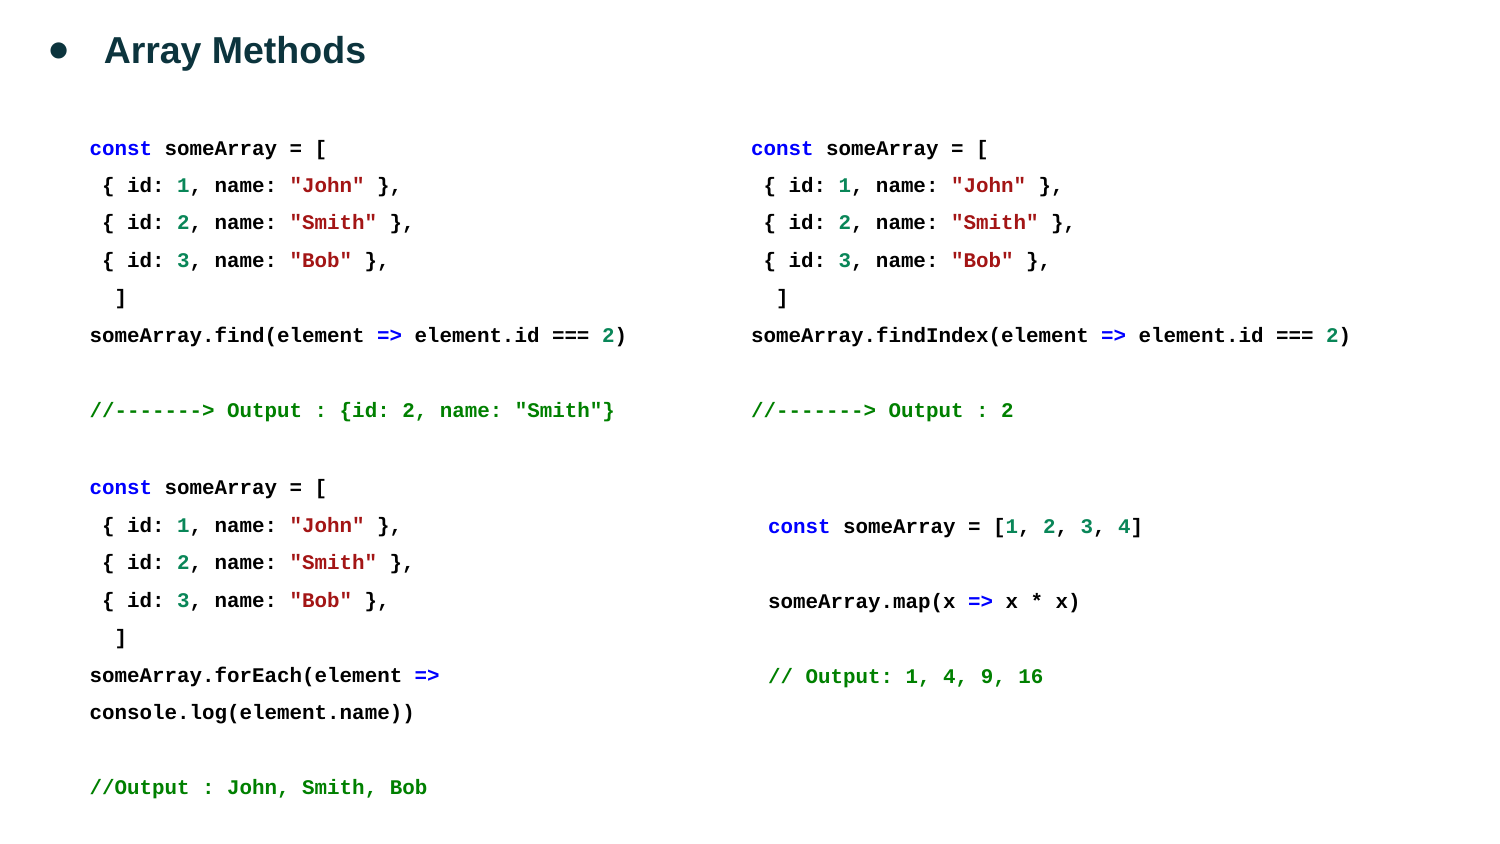

Array Methods
const someArray = [
 { id: 1, name: "John" },
 { id: 2, name: "Smith" },
 { id: 3, name: "Bob" },
  ]
someArray.find(element => element.id === 2)

//-------> Output : {id: 2, name: "Smith"}

const someArray = [
 { id: 1, name: "John" },
 { id: 2, name: "Smith" },
 { id: 3, name: "Bob" },
  ]
someArray.findIndex(element => element.id === 2)

//-------> Output : 2
const someArray = [
 { id: 1, name: "John" },
 { id: 2, name: "Smith" },
 { id: 3, name: "Bob" },
  ]
someArray.forEach(element => console.log(element.name))

//Output : John, Smith, Bob
const someArray = [1, 2, 3, 4]

someArray.map(x => x * x)

// Output: 1, 4, 9, 16